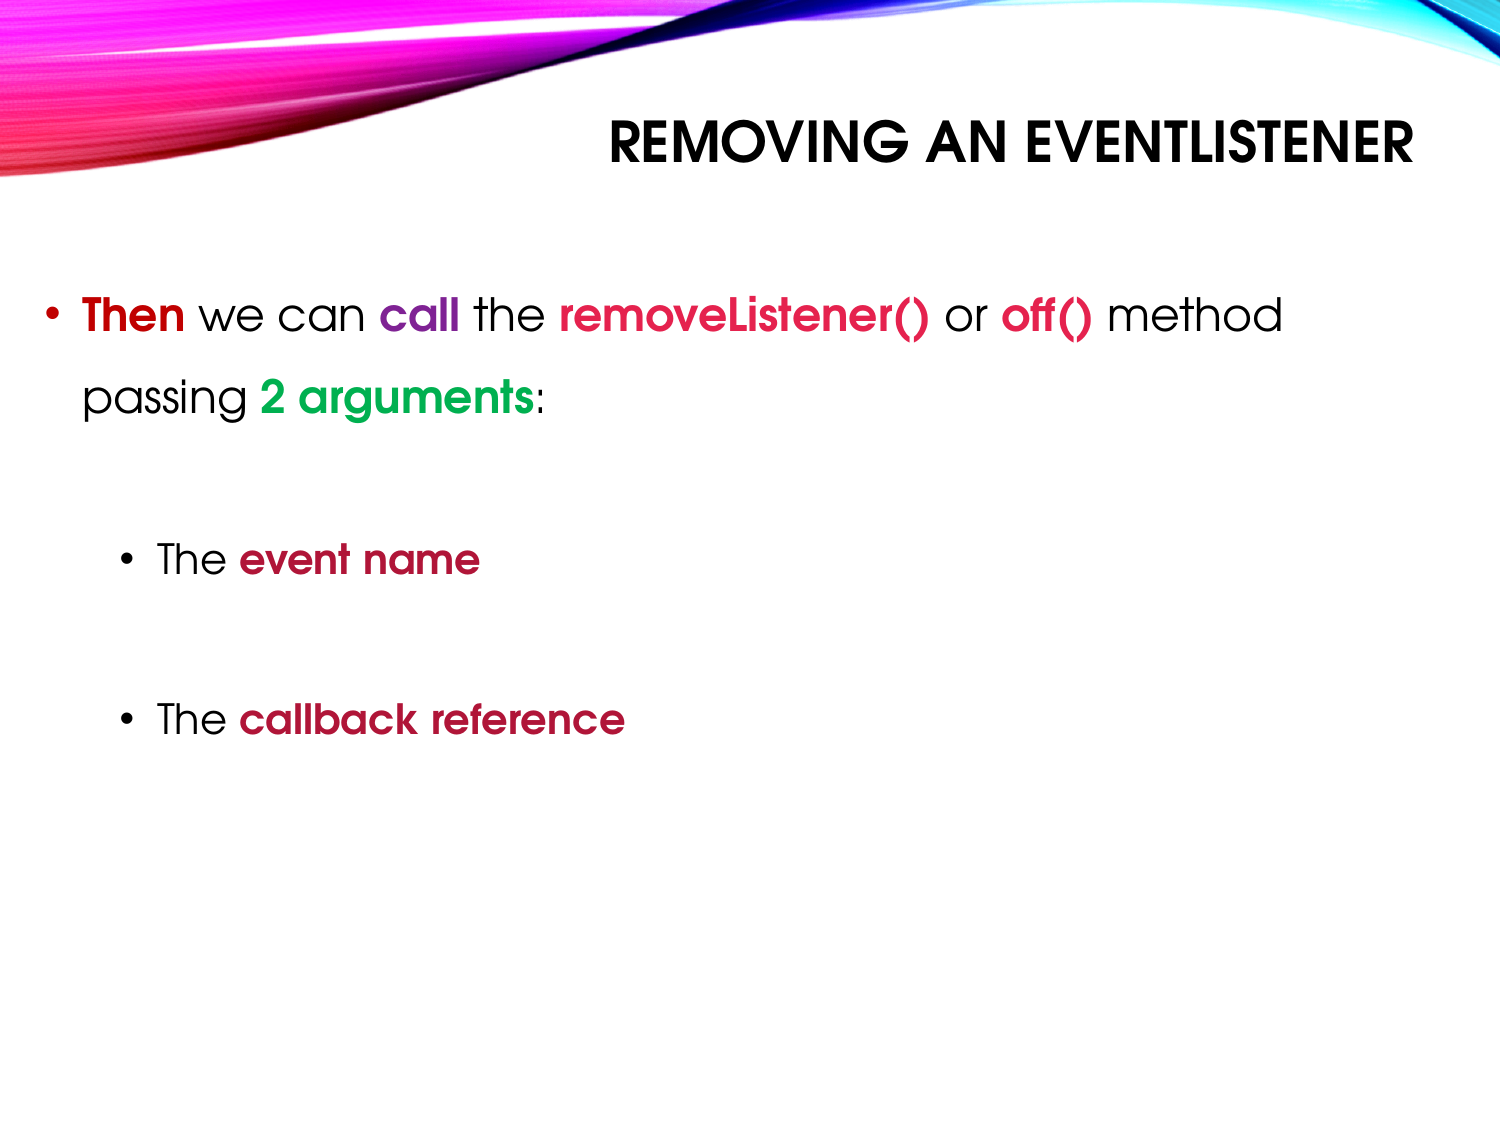

# Removing an eventlistener
Then we can call the removeListener() or off() method passing 2 arguments:

The event name

The callback reference